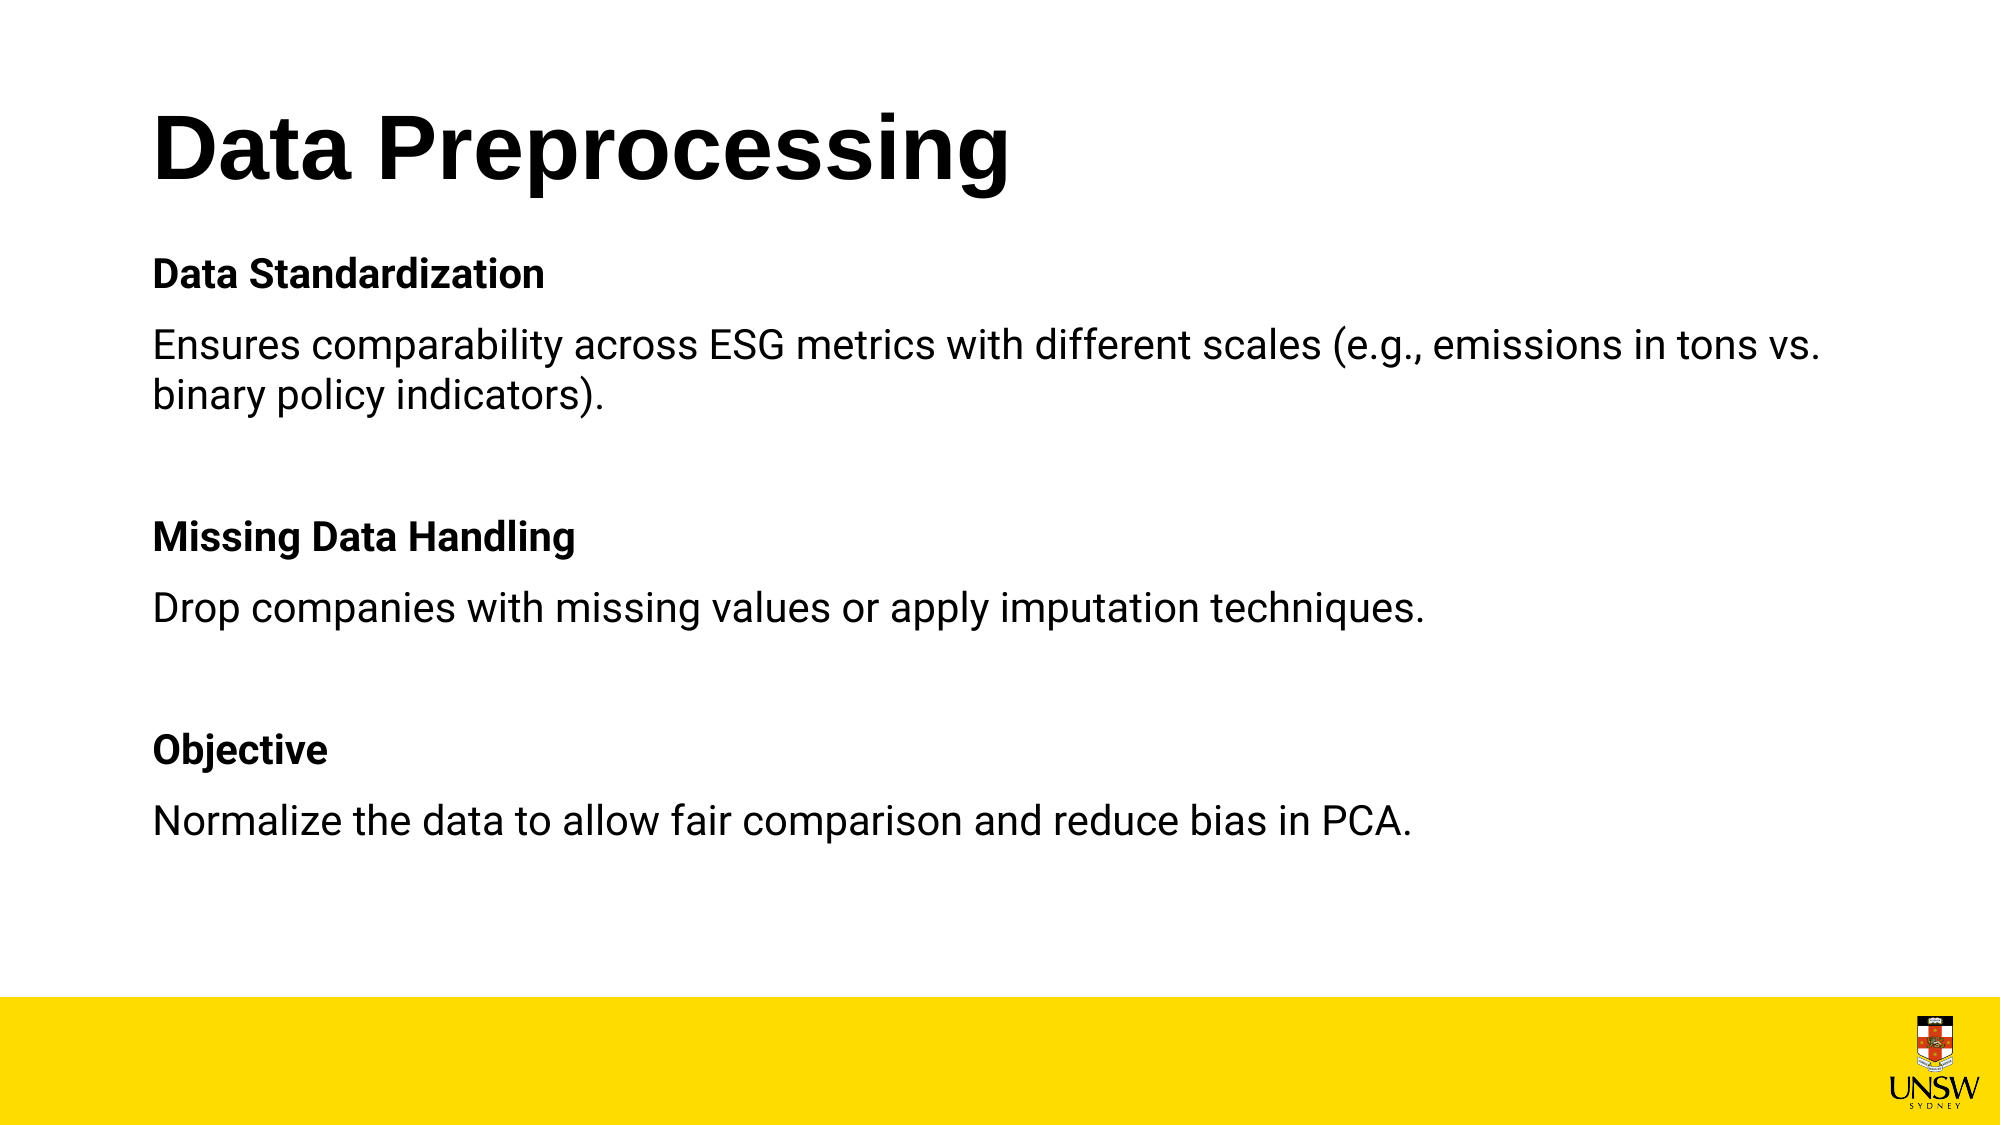

# Data Preprocessing
Data Standardization
Ensures comparability across ESG metrics with different scales (e.g., emissions in tons vs. binary policy indicators).

Missing Data Handling
Drop companies with missing values or apply imputation techniques.

Objective
Normalize the data to allow fair comparison and reduce bias in PCA.